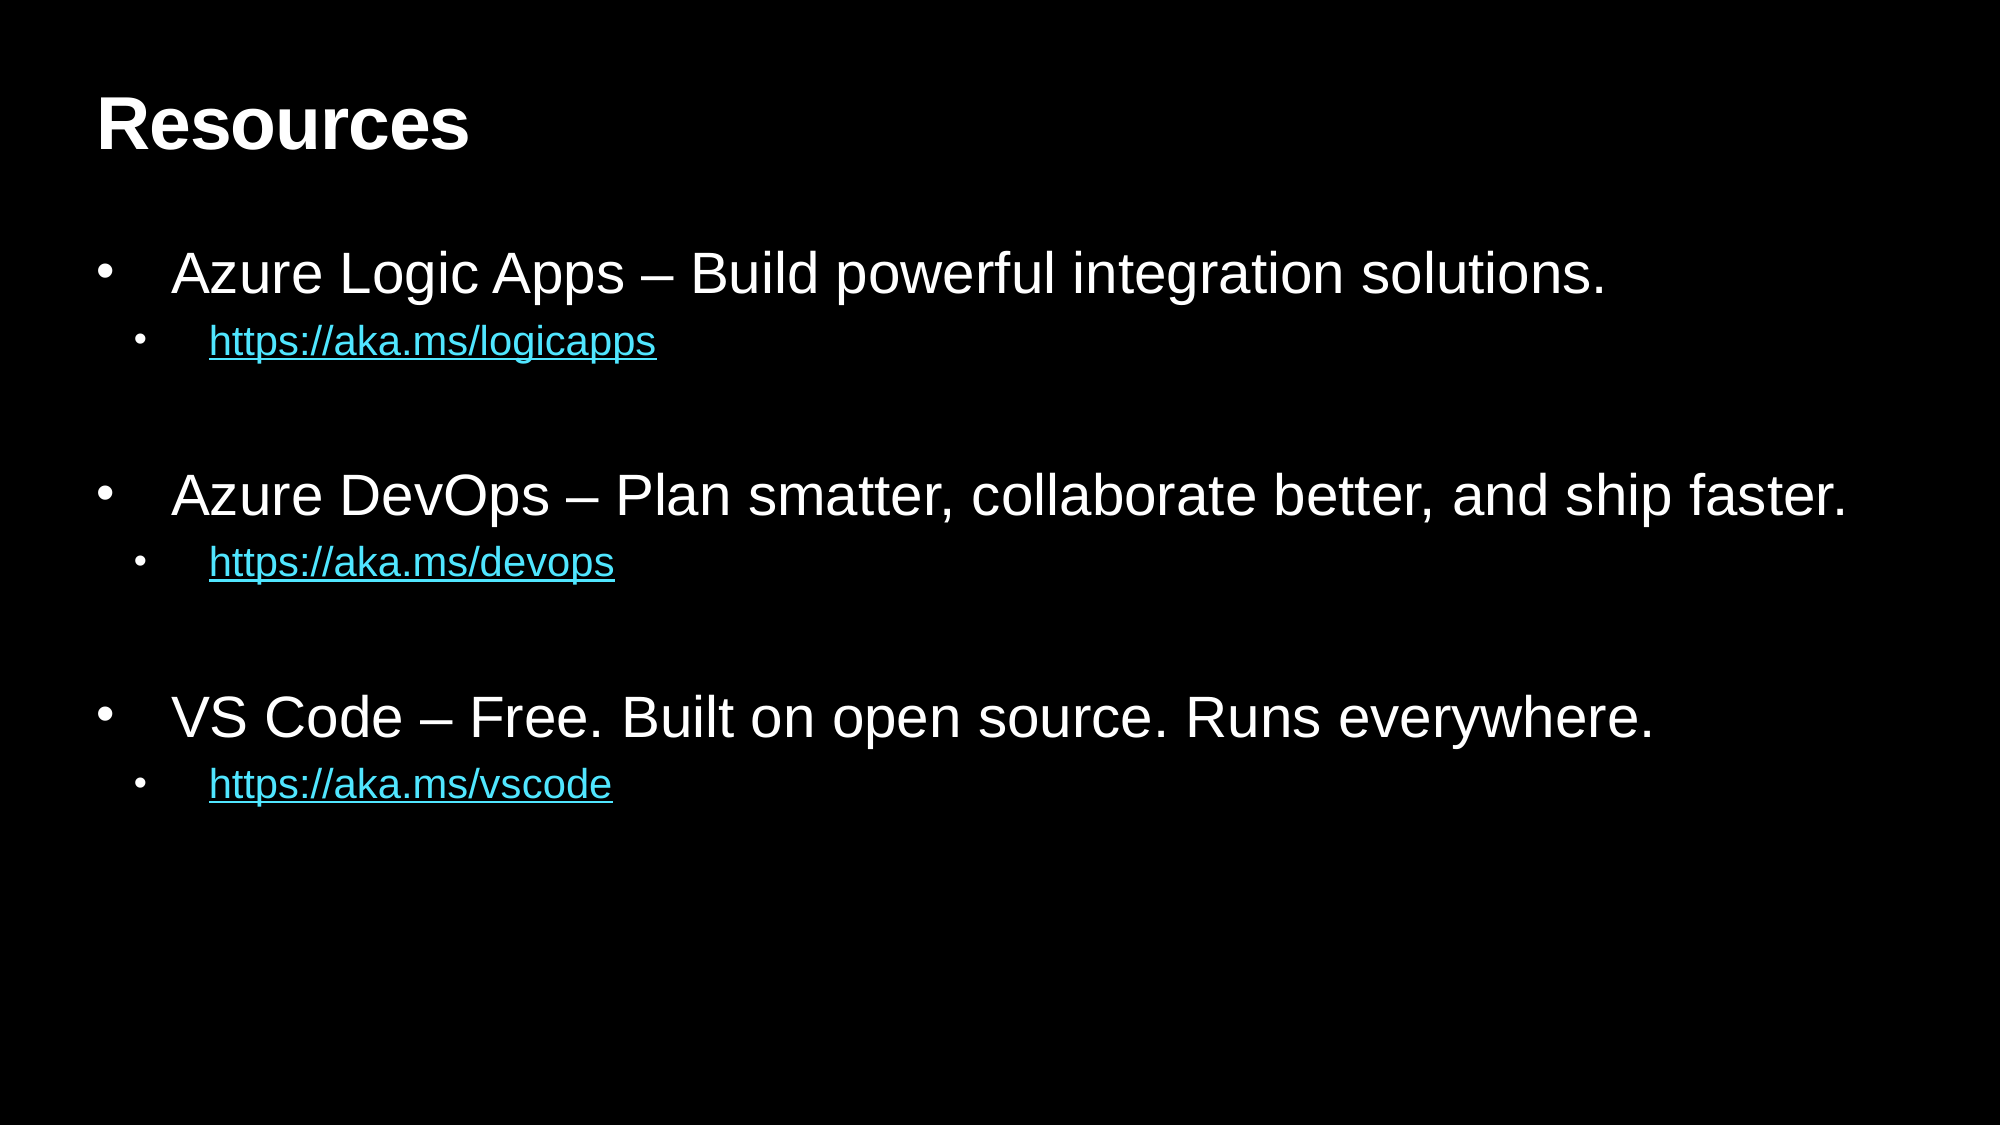

# Resources
Azure Logic Apps – Build powerful integration solutions.
https://aka.ms/logicapps

Azure DevOps – Plan smatter, collaborate better, and ship faster.
https://aka.ms/devops

VS Code – Free. Built on open source. Runs everywhere.
https://aka.ms/vscode